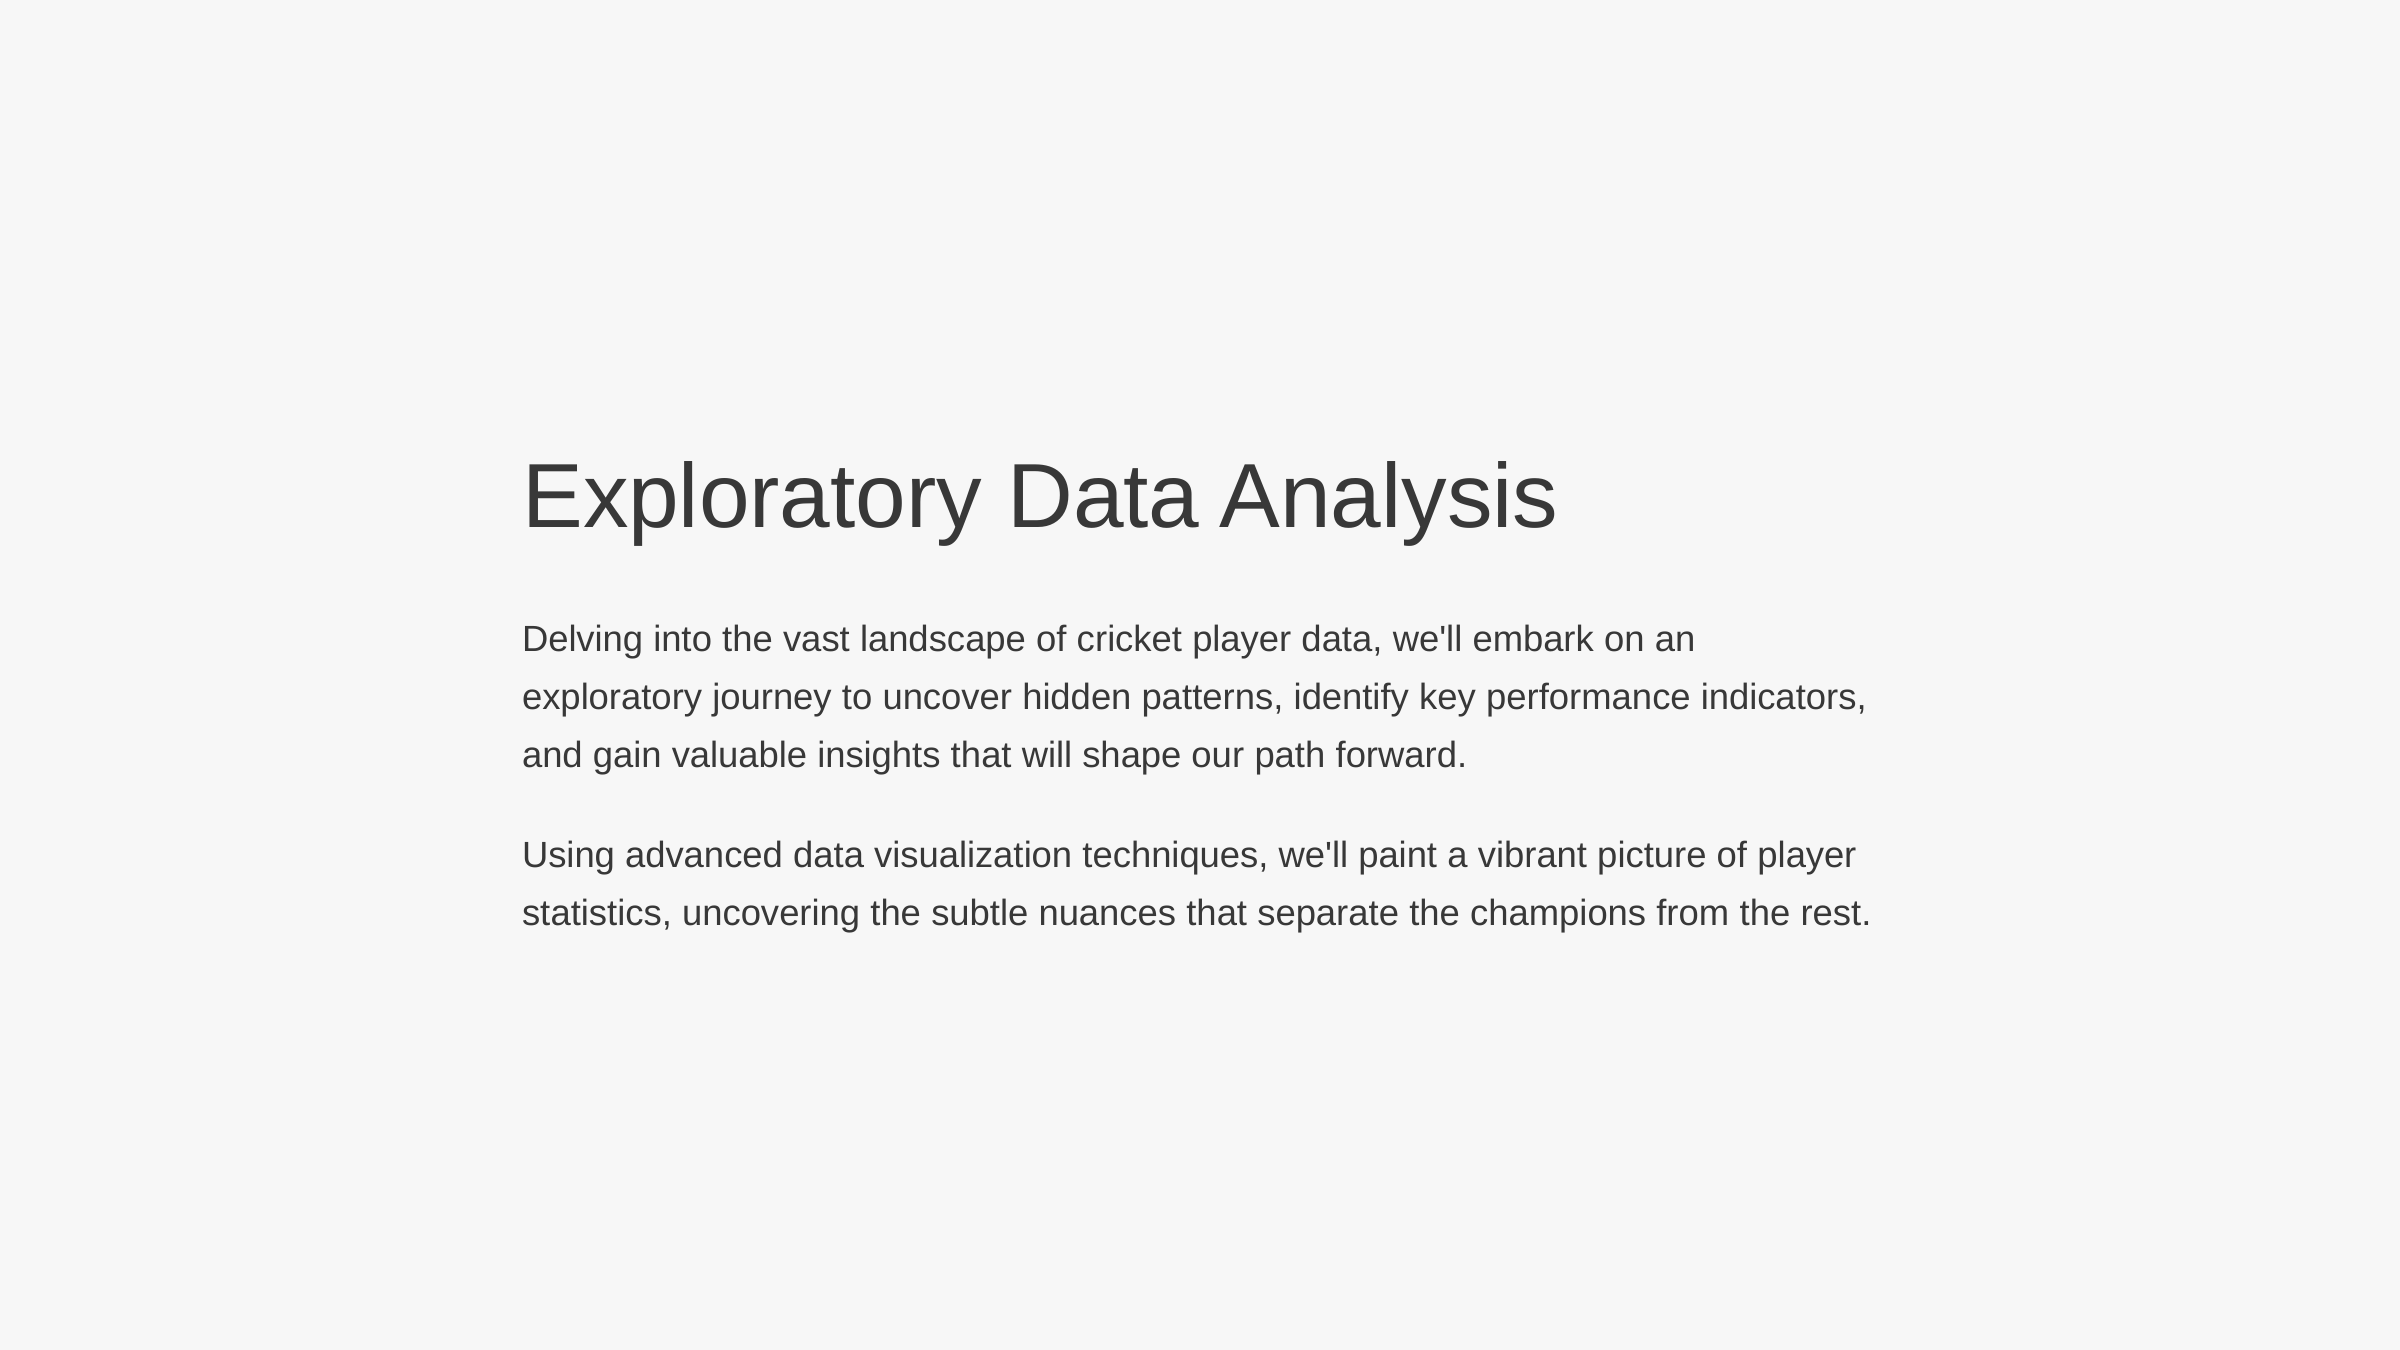

Exploratory Data Analysis
Delving into the vast landscape of cricket player data, we'll embark on an exploratory journey to uncover hidden patterns, identify key performance indicators, and gain valuable insights that will shape our path forward.
Using advanced data visualization techniques, we'll paint a vibrant picture of player statistics, uncovering the subtle nuances that separate the champions from the rest.